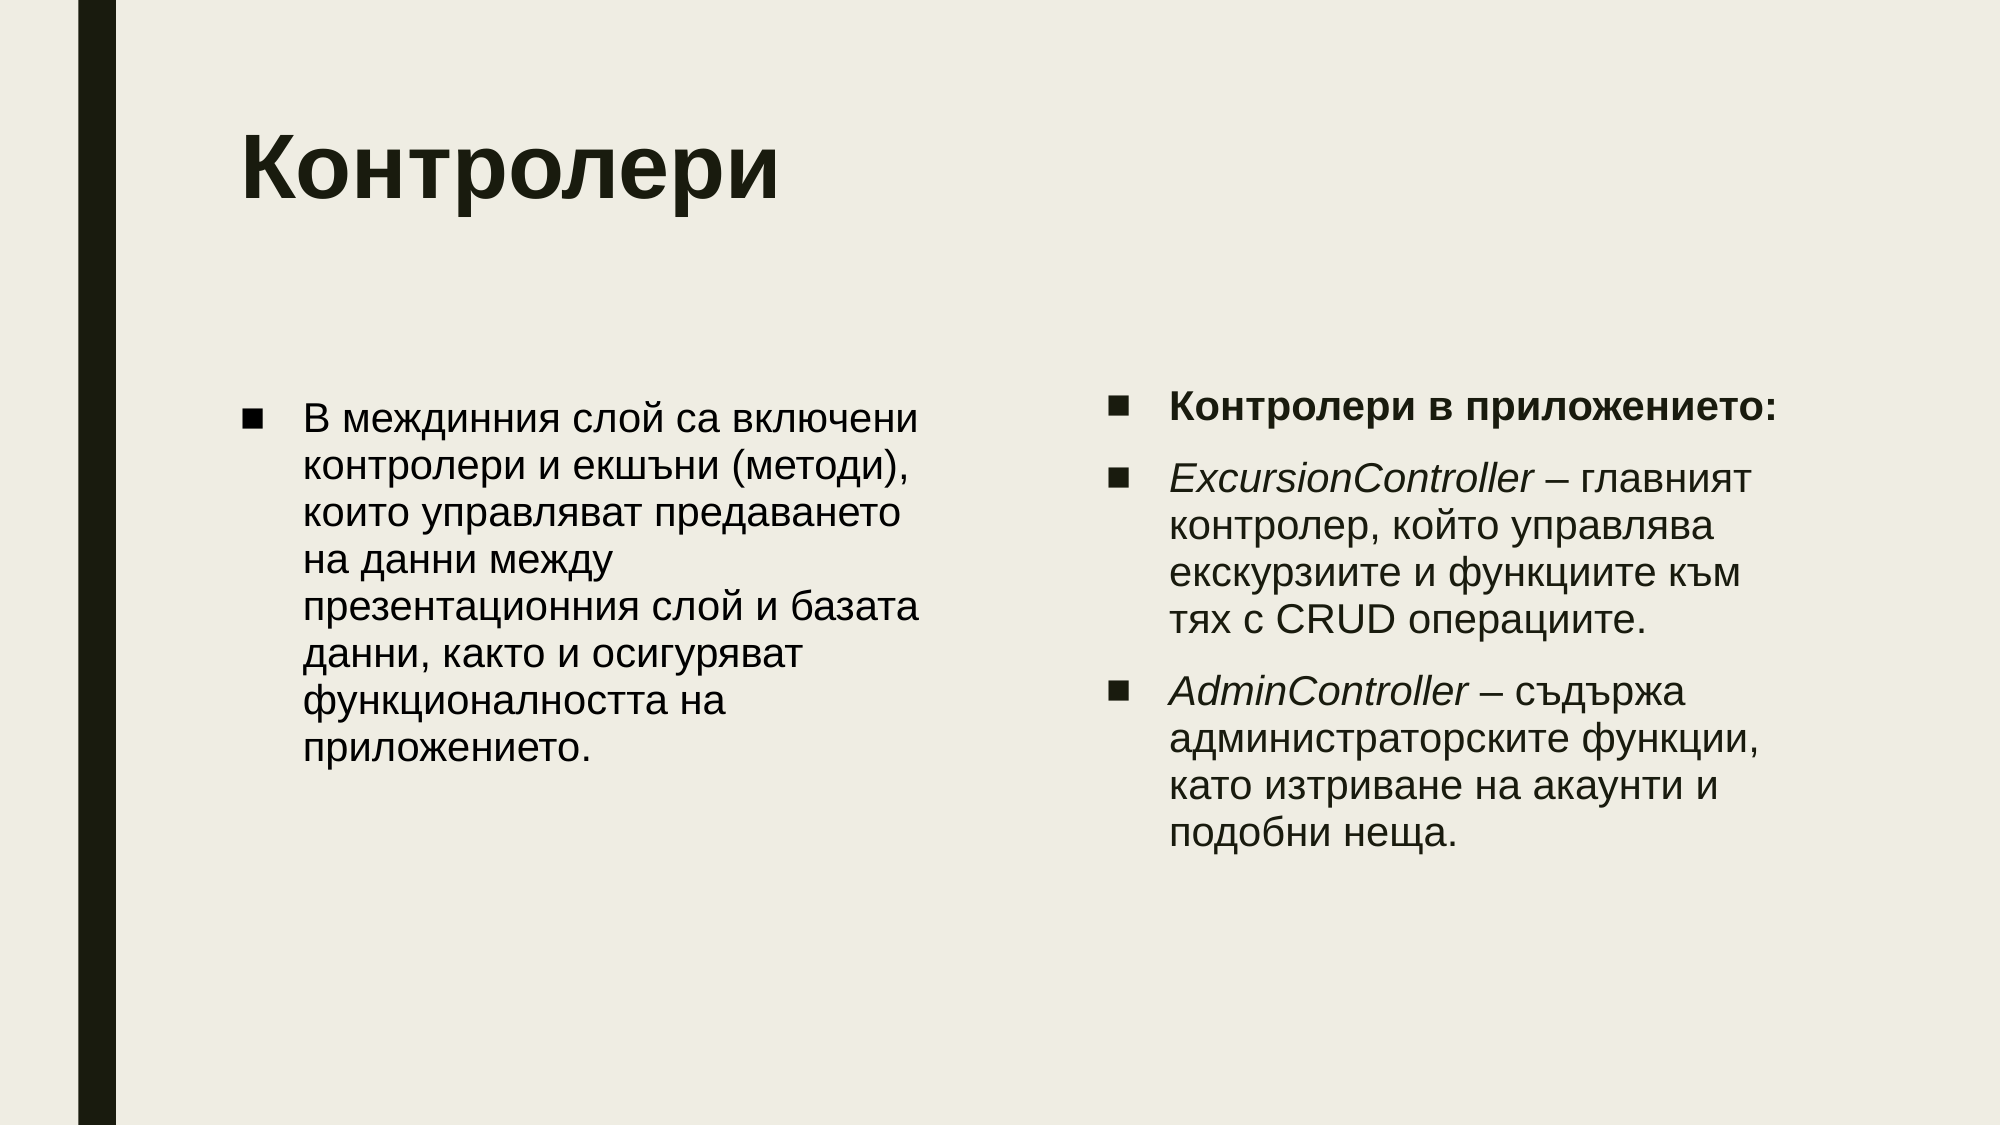

# Контролери
Контролери в приложението:
ExcursionController – главният контролер, който управлява екскурзиите и функциите към тях с CRUD операциите.
AdminController – съдържа администраторските функции, като изтриване на акаунти и подобни неща.
В междинния слой са включени контролери и екшъни (методи), които управляват предаването на данни между презентационния слой и базата данни, както и осигуряват функционалността на приложението.